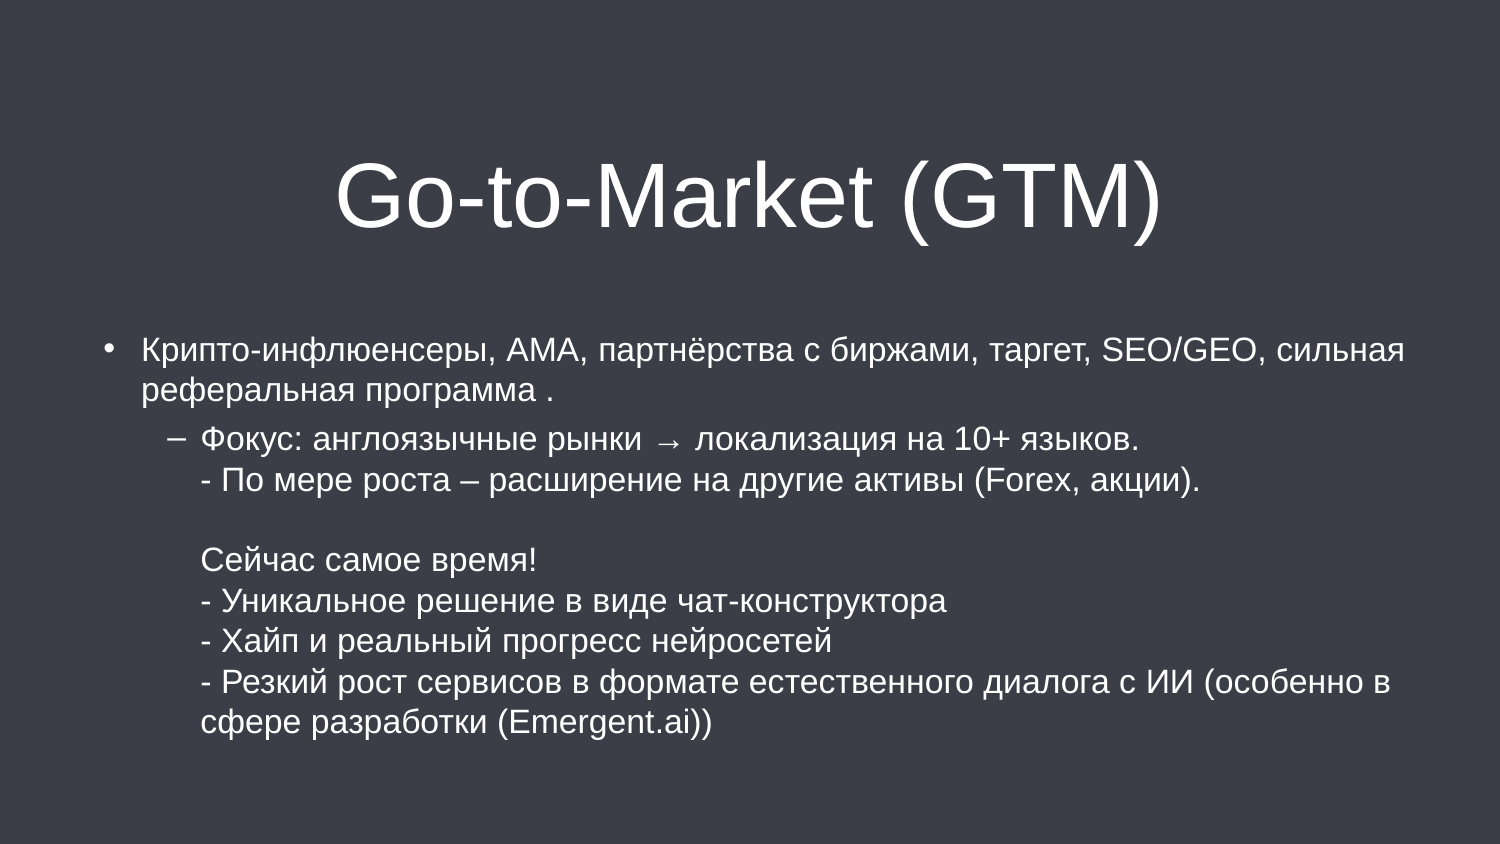

# Go-to-Market (GTM)
Крипто-инфлюенсеры, AMA, партнёрства с биржами, таргет, SEO/GEO, сильная реферальная программа .
Фокус: англоязычные рынки → локализация на 10+ языков.
- По мере роста – расширение на другие активы (Forex, акции).
Сейчас самое время!
- Уникальное решение в виде чат-конструктора
- Хайп и реальный прогресс нейросетей
- Резкий рост сервисов в формате естественного диалога с ИИ (особенно в сфере разработки (Emergent.ai))